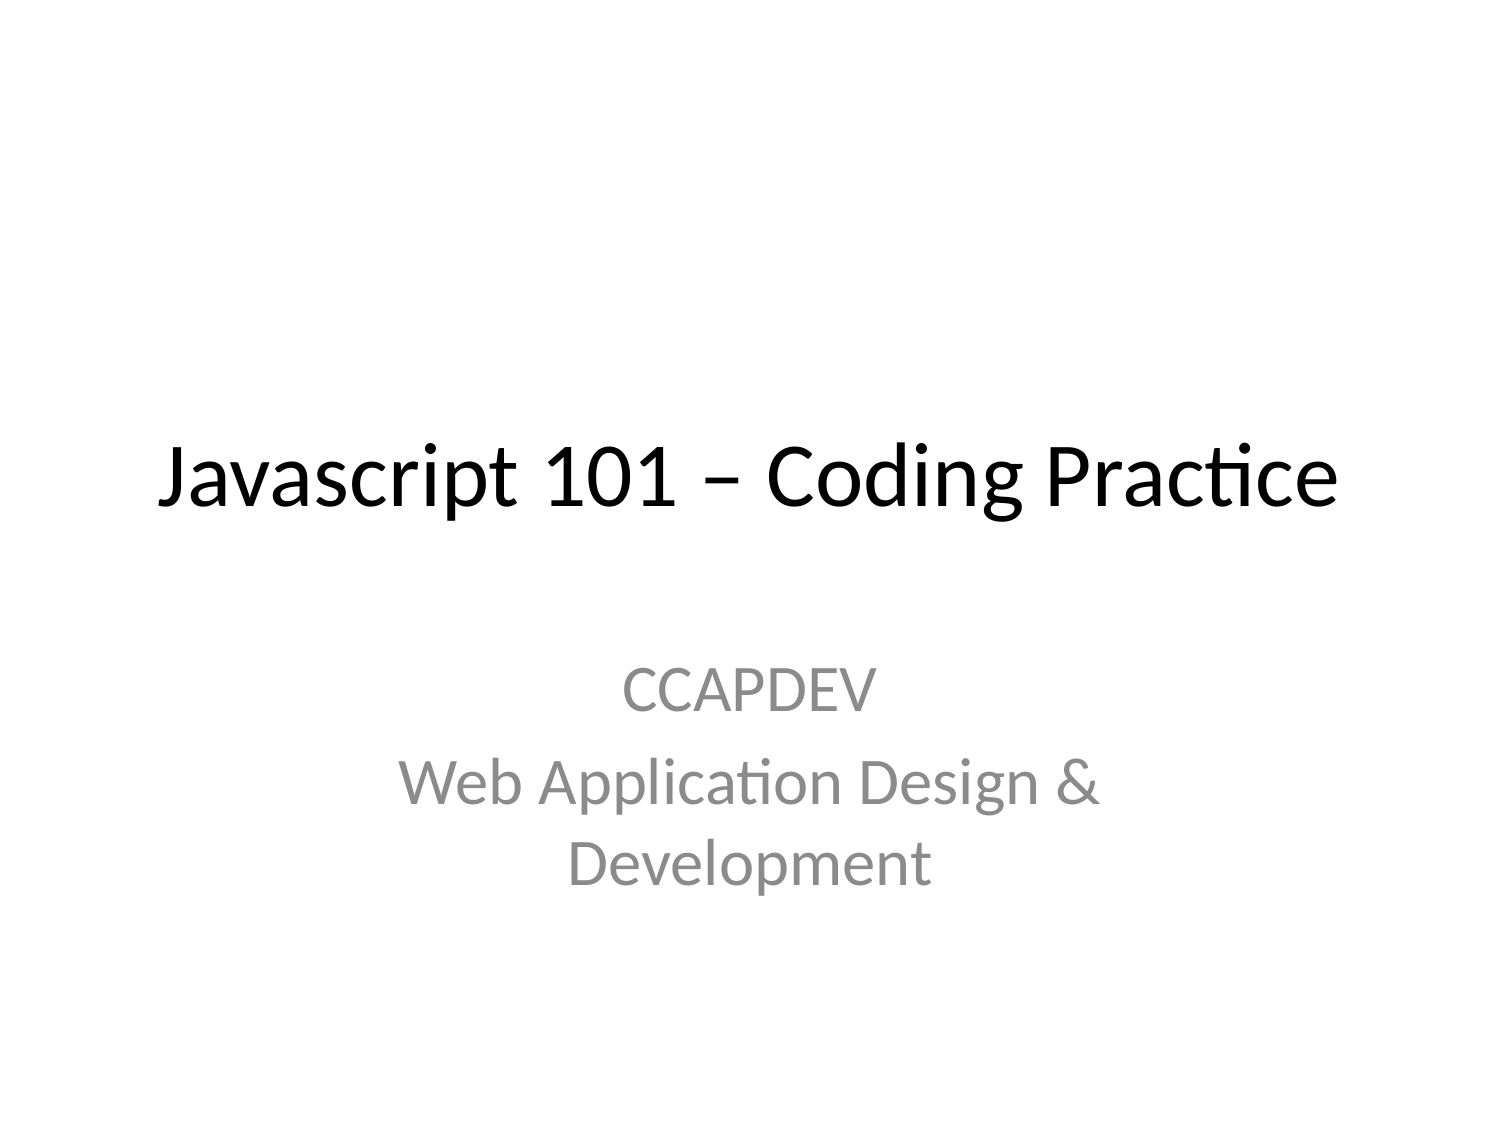

# Javascript 101 – Coding Practice
CCAPDEV
Web Application Design & Development